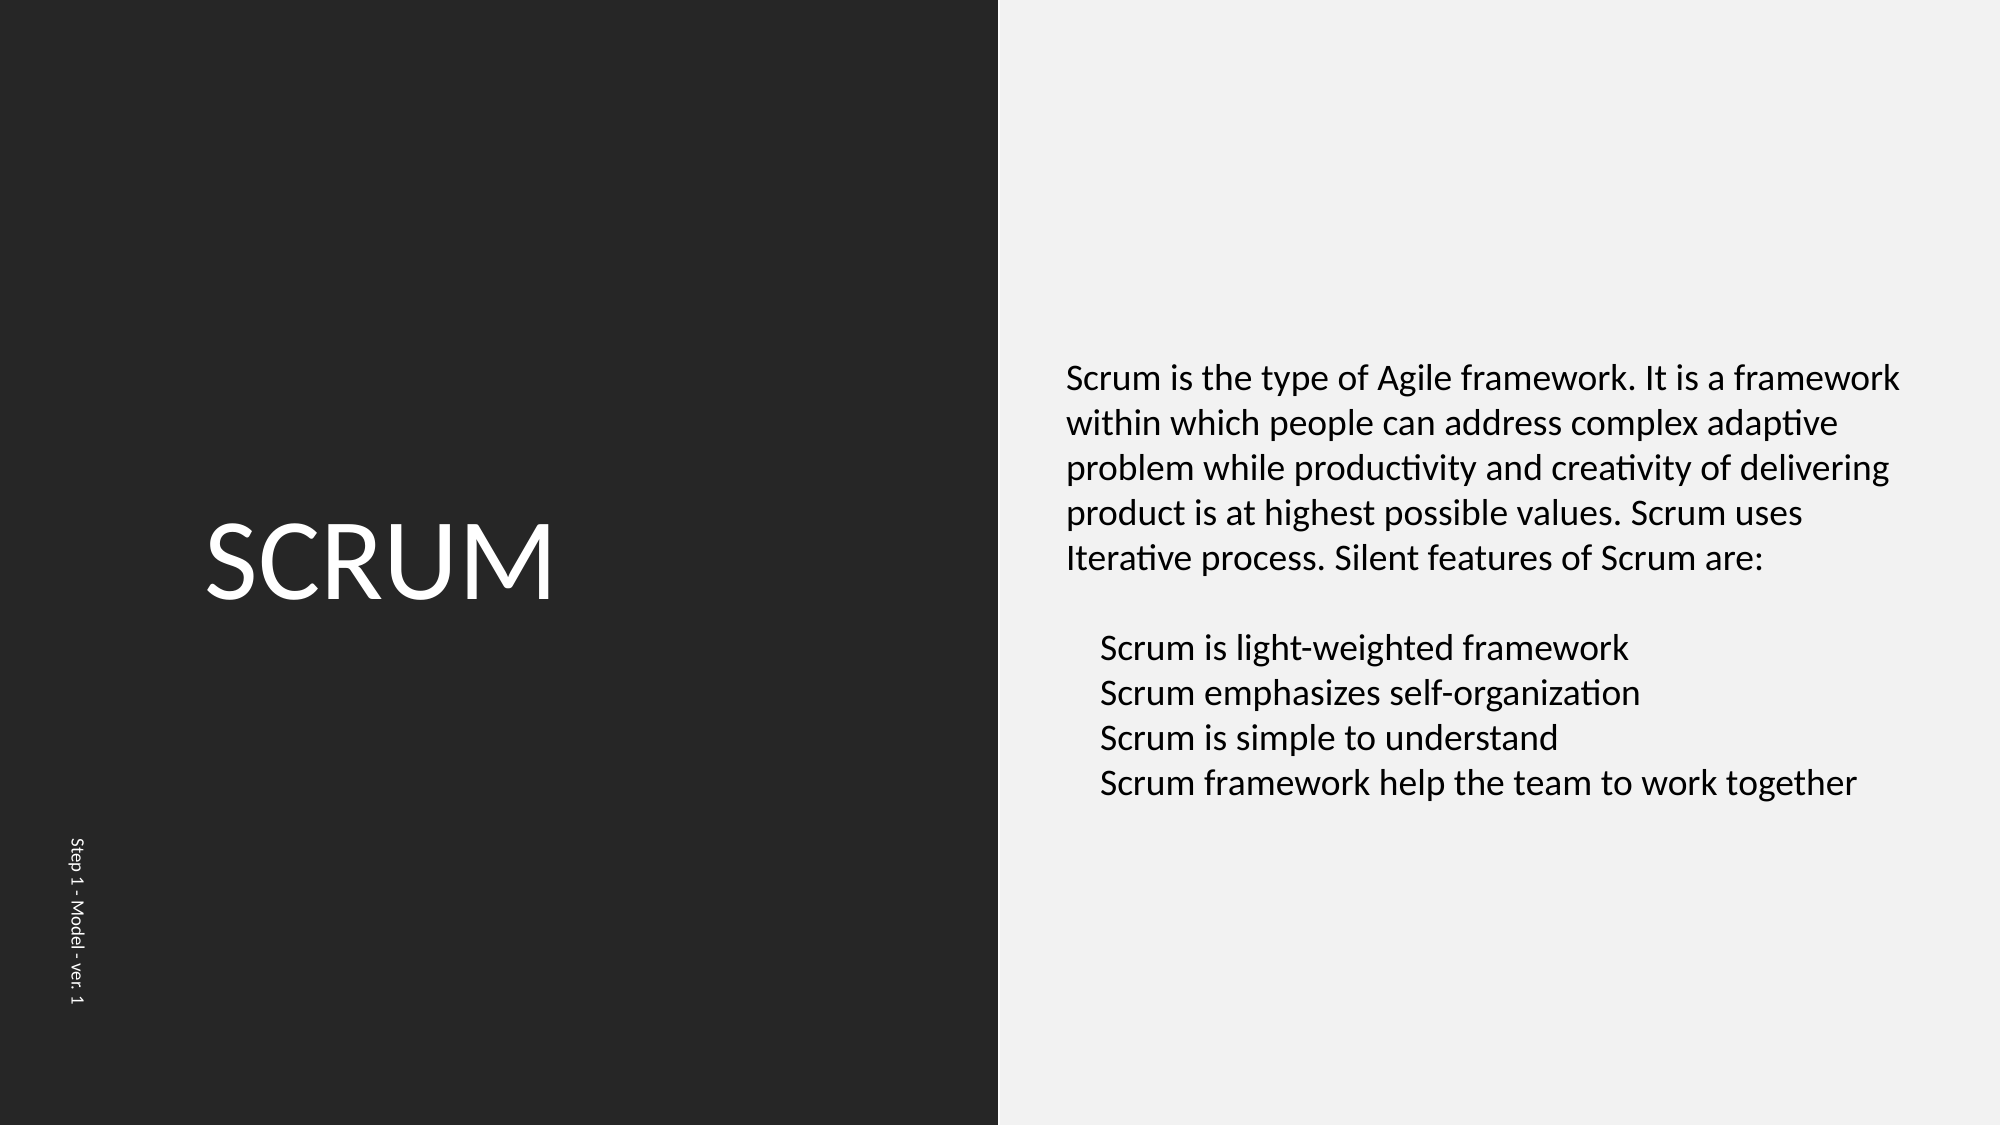

# SCRUM
Scrum is the type of Agile framework. It is a framework within which people can address complex adaptive problem while productivity and creativity of delivering product is at highest possible values. Scrum uses Iterative process. Silent features of Scrum are:

    Scrum is light-weighted framework
    Scrum emphasizes self-organization
    Scrum is simple to understand
    Scrum framework help the team to work together
Step 1 - Model - ver. 1